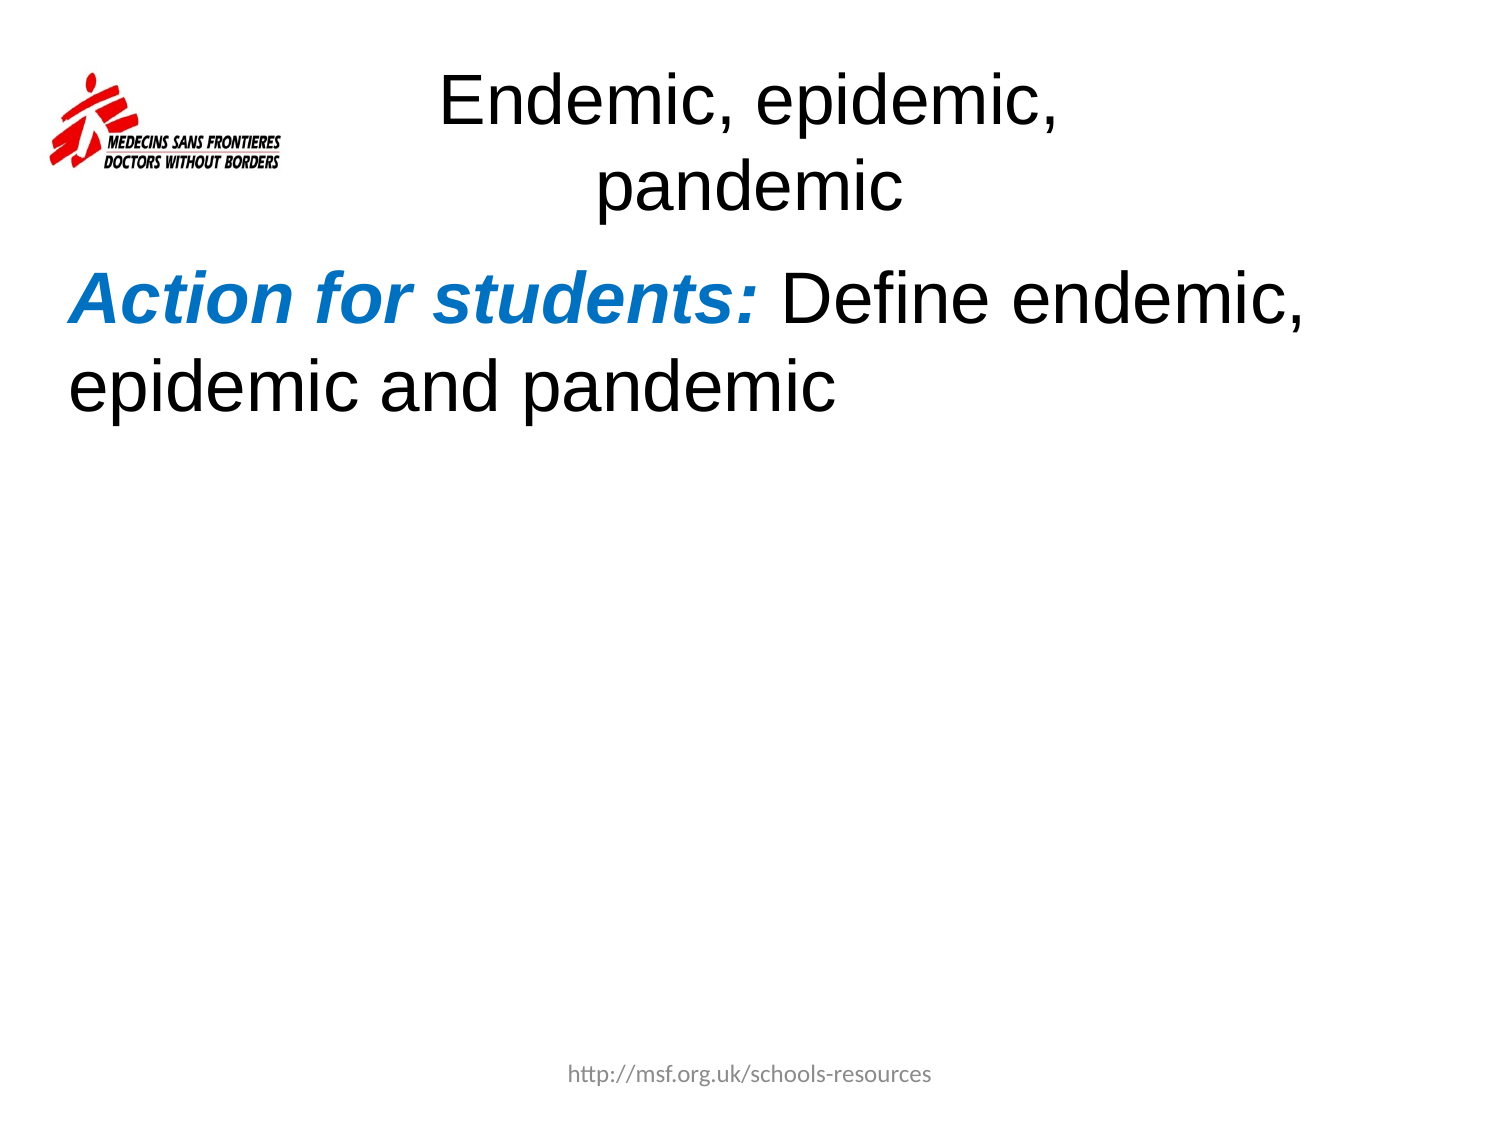

# Endemic, epidemic, pandemic
Action for students: Define endemic, epidemic and pandemic

http://msf.org.uk/schools-resources